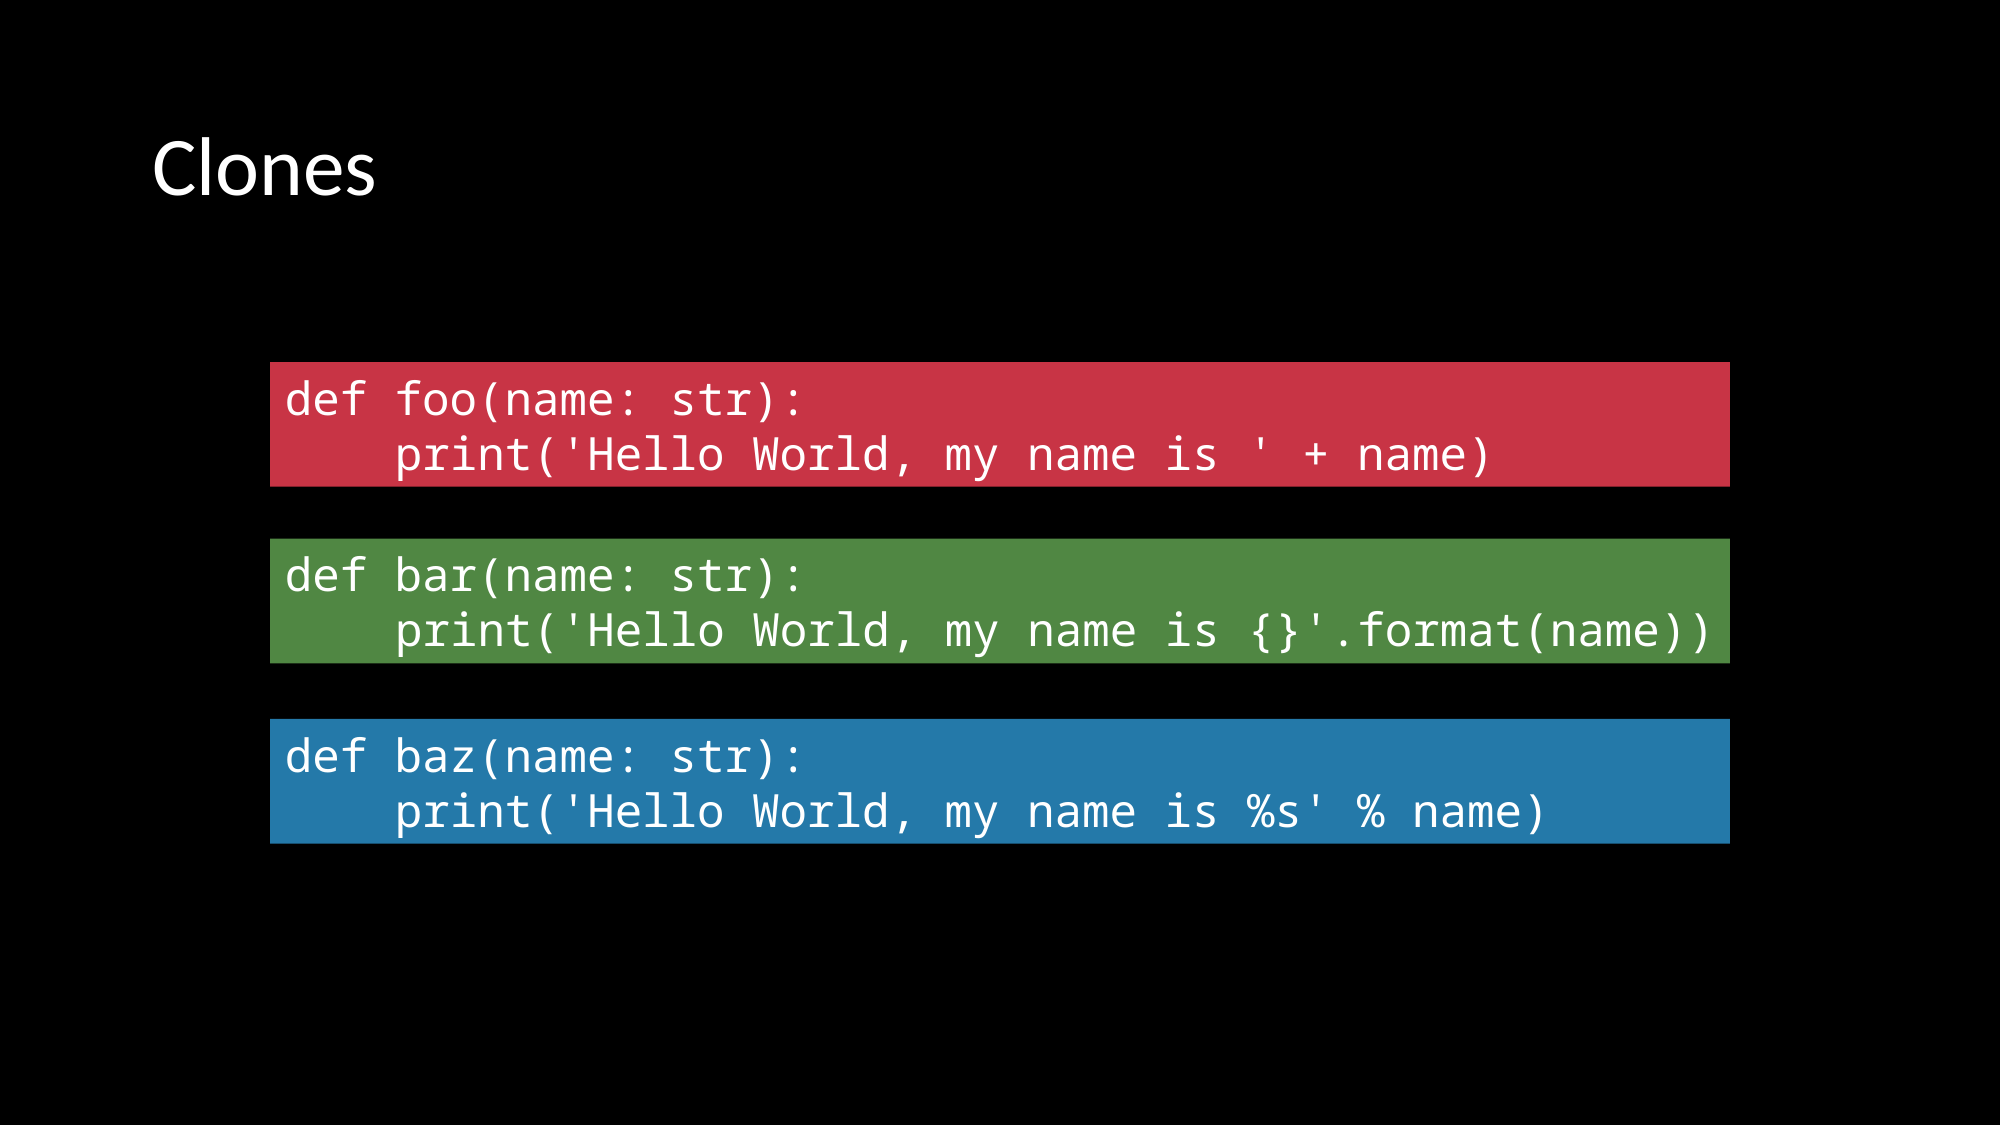

# Clones
def foo(name: str):
    print('Hello World, my name is ' + name)
def bar(name: str):
    print('Hello World, my name is {}'.format(name))
def baz(name: str):
    print('Hello World, my name is %s' % name)